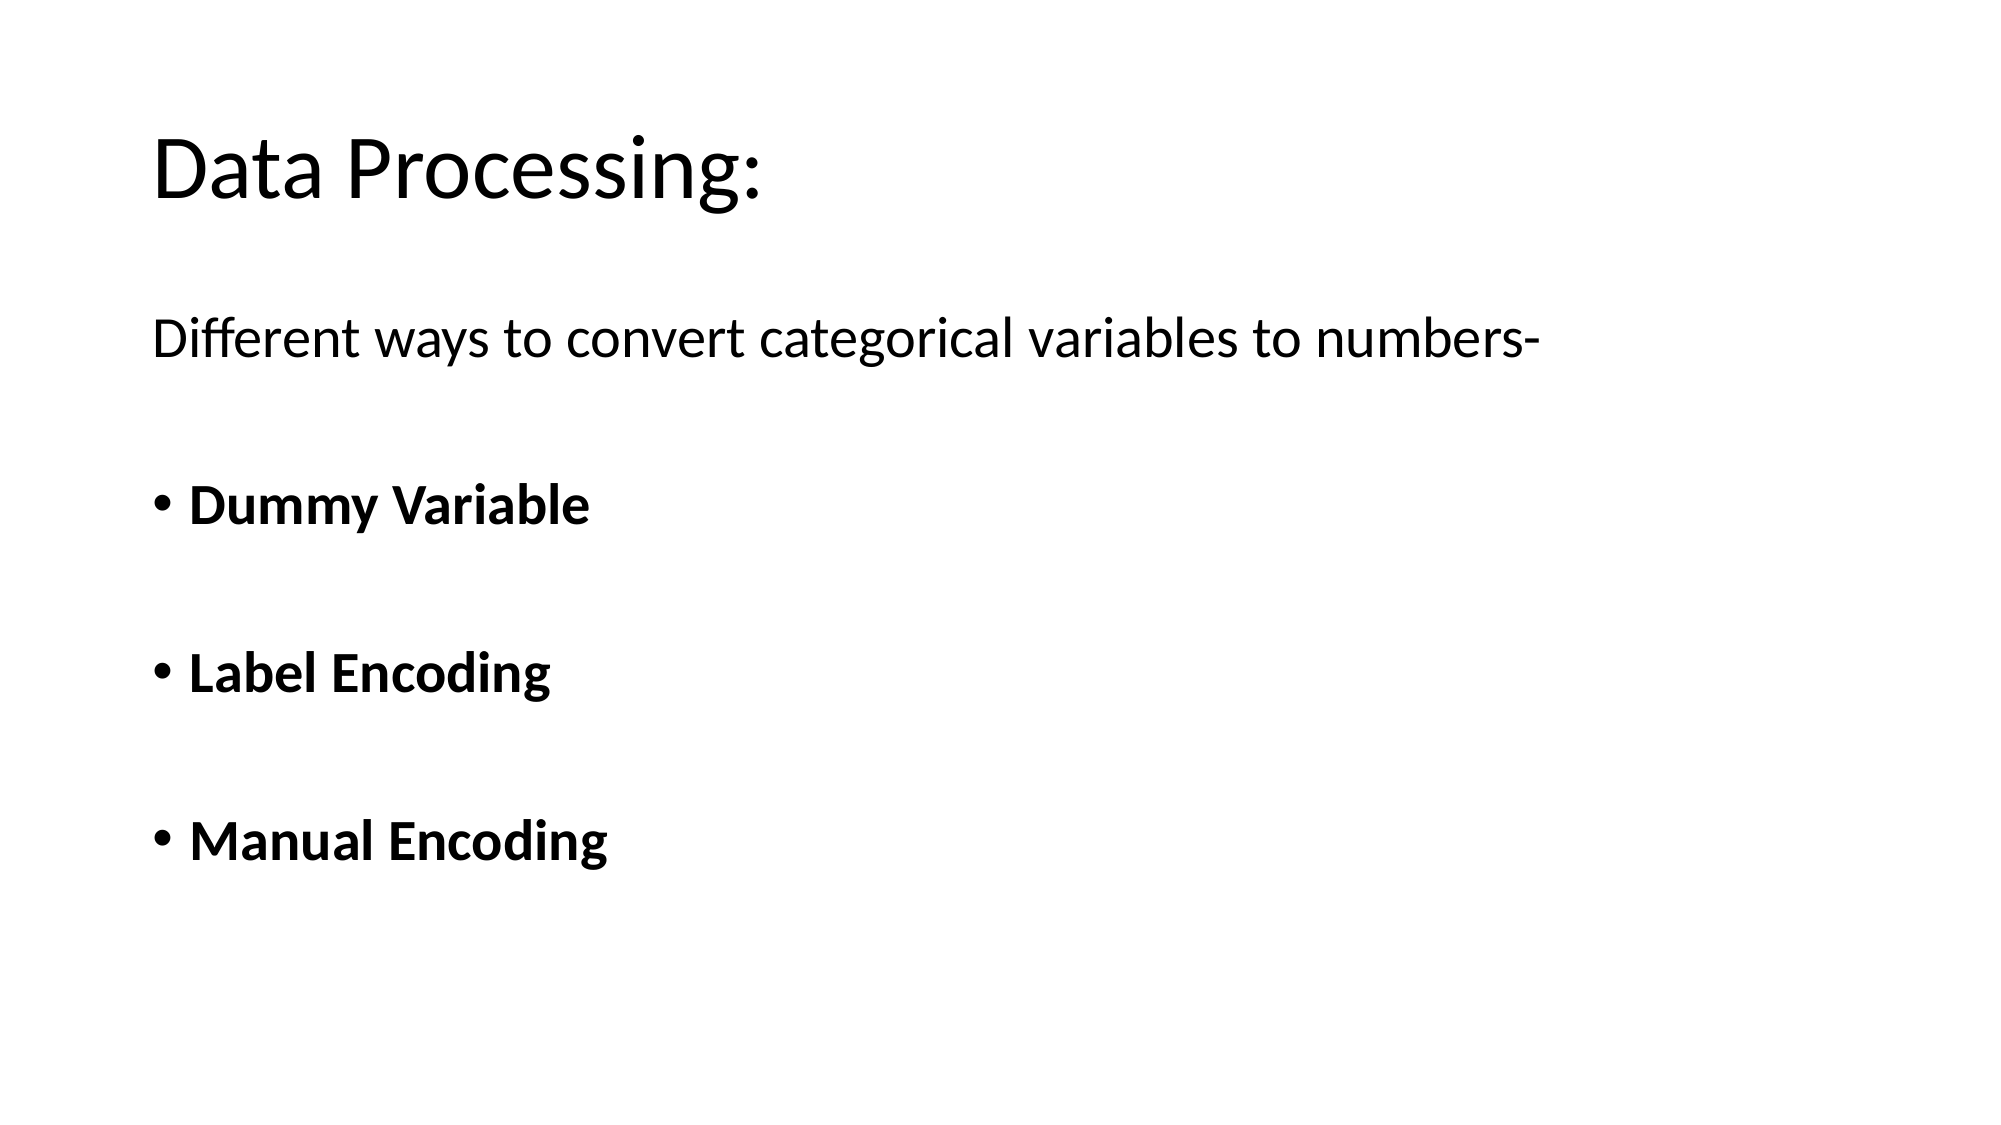

# Data Processing:
Different ways to convert categorical variables to numbers-

Dummy Variable

Label Encoding

Manual Encoding